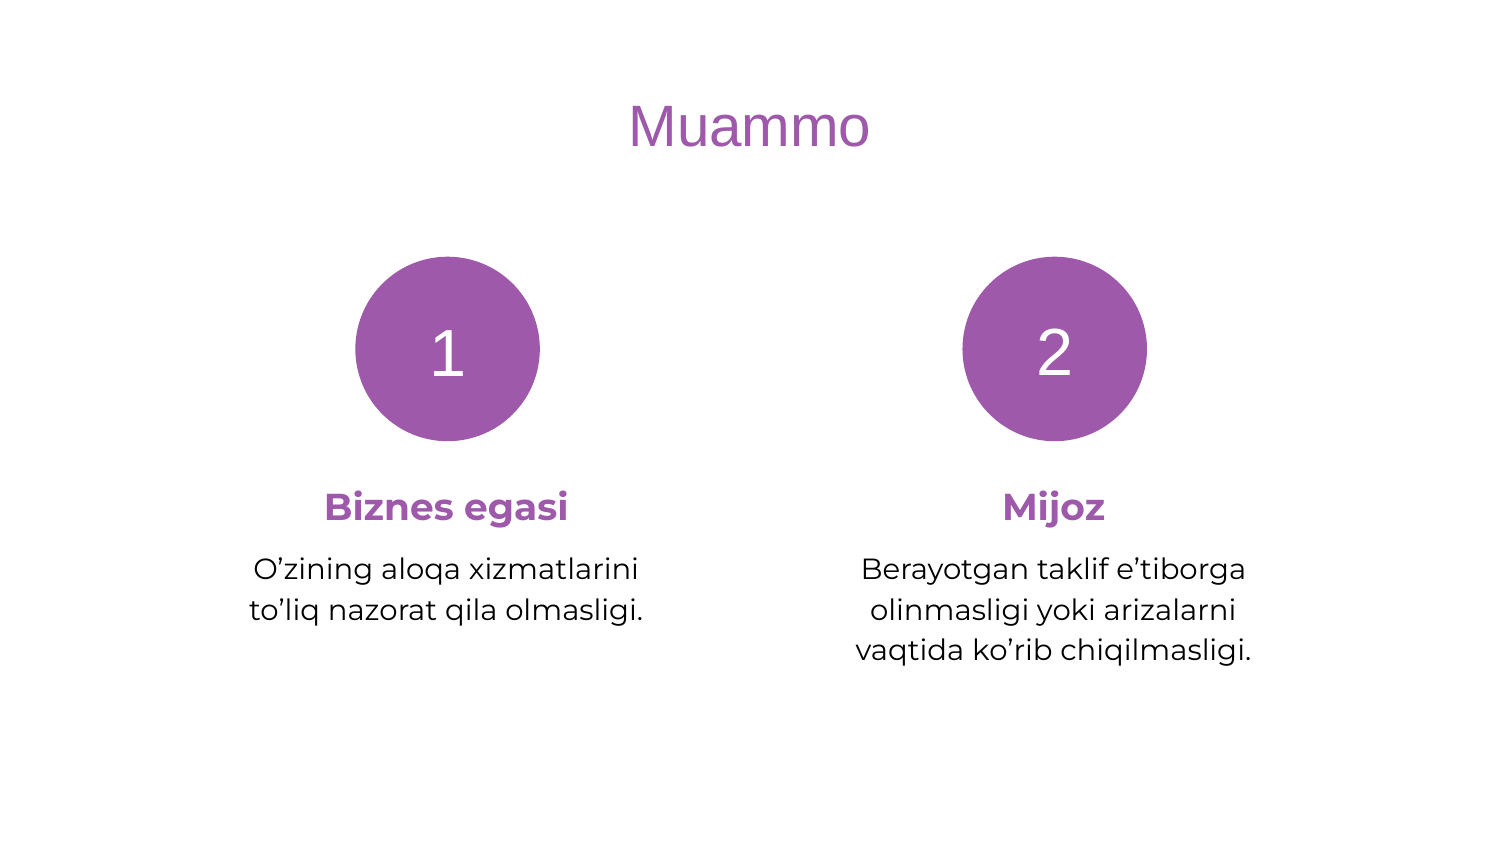

# Muammo

2
1
Biznes egasi
Mijoz
Berayotgan taklif e’tiborga olinmasligi yoki arizalarni vaqtida ko’rib chiqilmasligi.
O’zining aloqa xizmatlarini to’liq nazorat qila olmasligi.